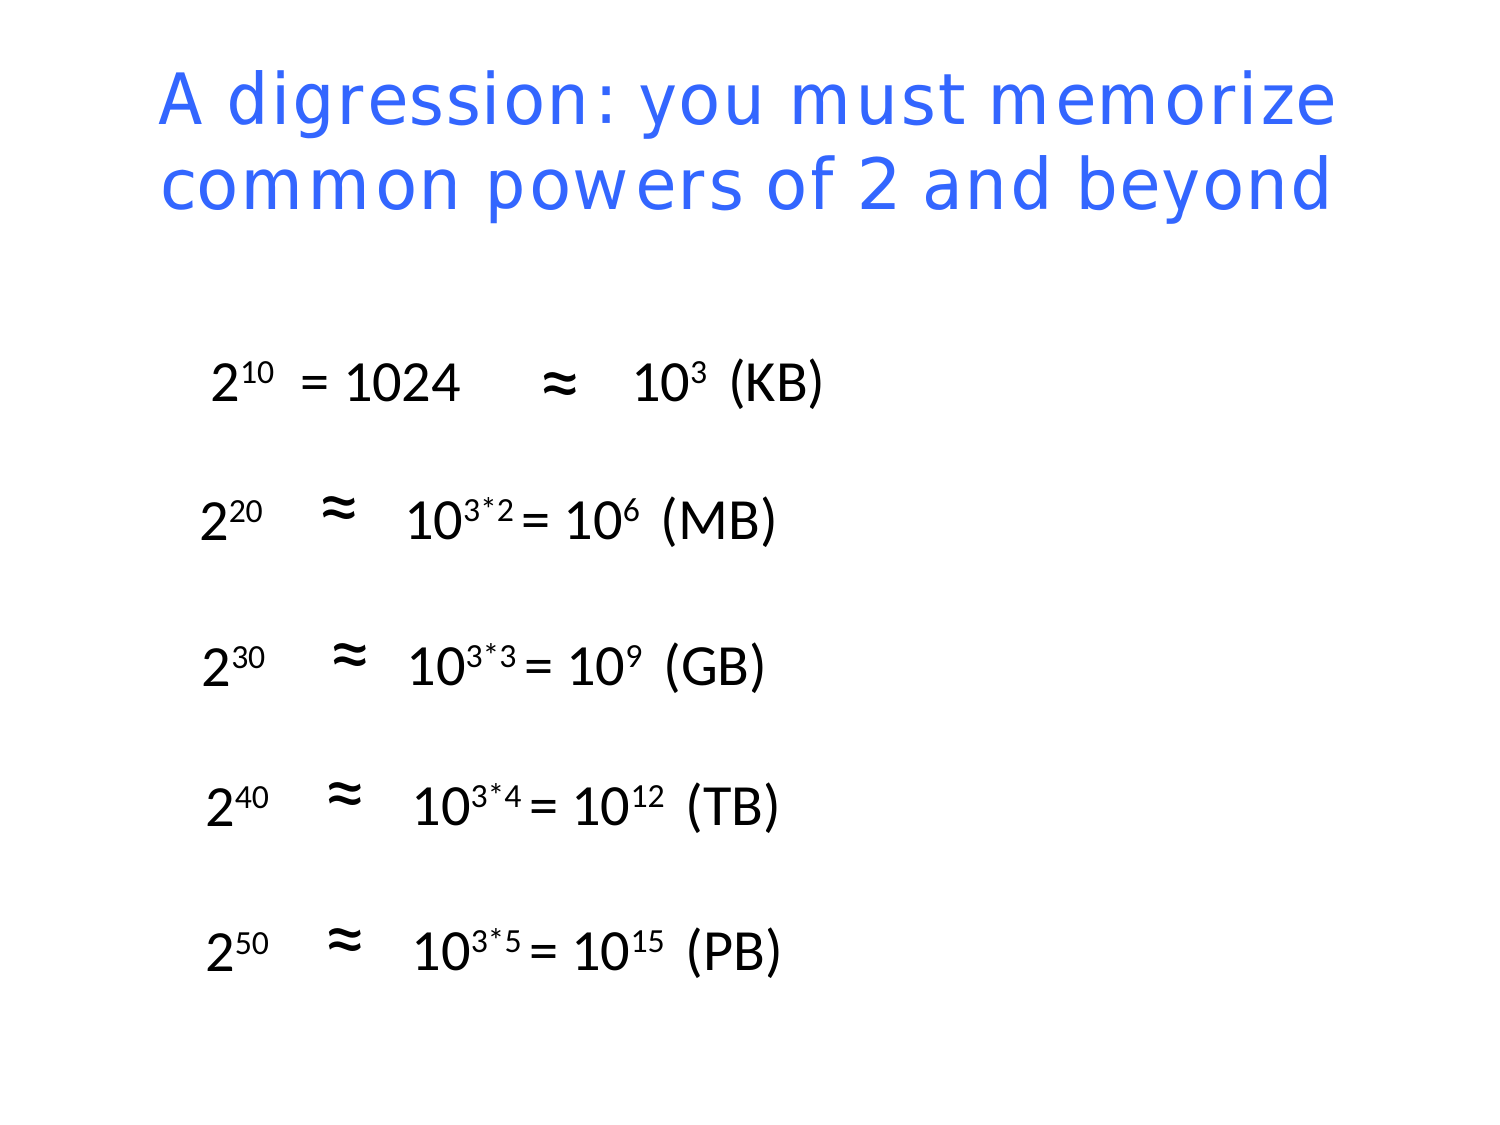

# A digression: you must memorize common powers of 2 and beyond
≈
103  (KB)
210  = 1024
≈
103*2 = 106  (MB)
220
≈
103*3 = 109  (GB)
230
≈
103*4 = 1012  (TB)
240
≈
103*5 = 1015  (PB)
250